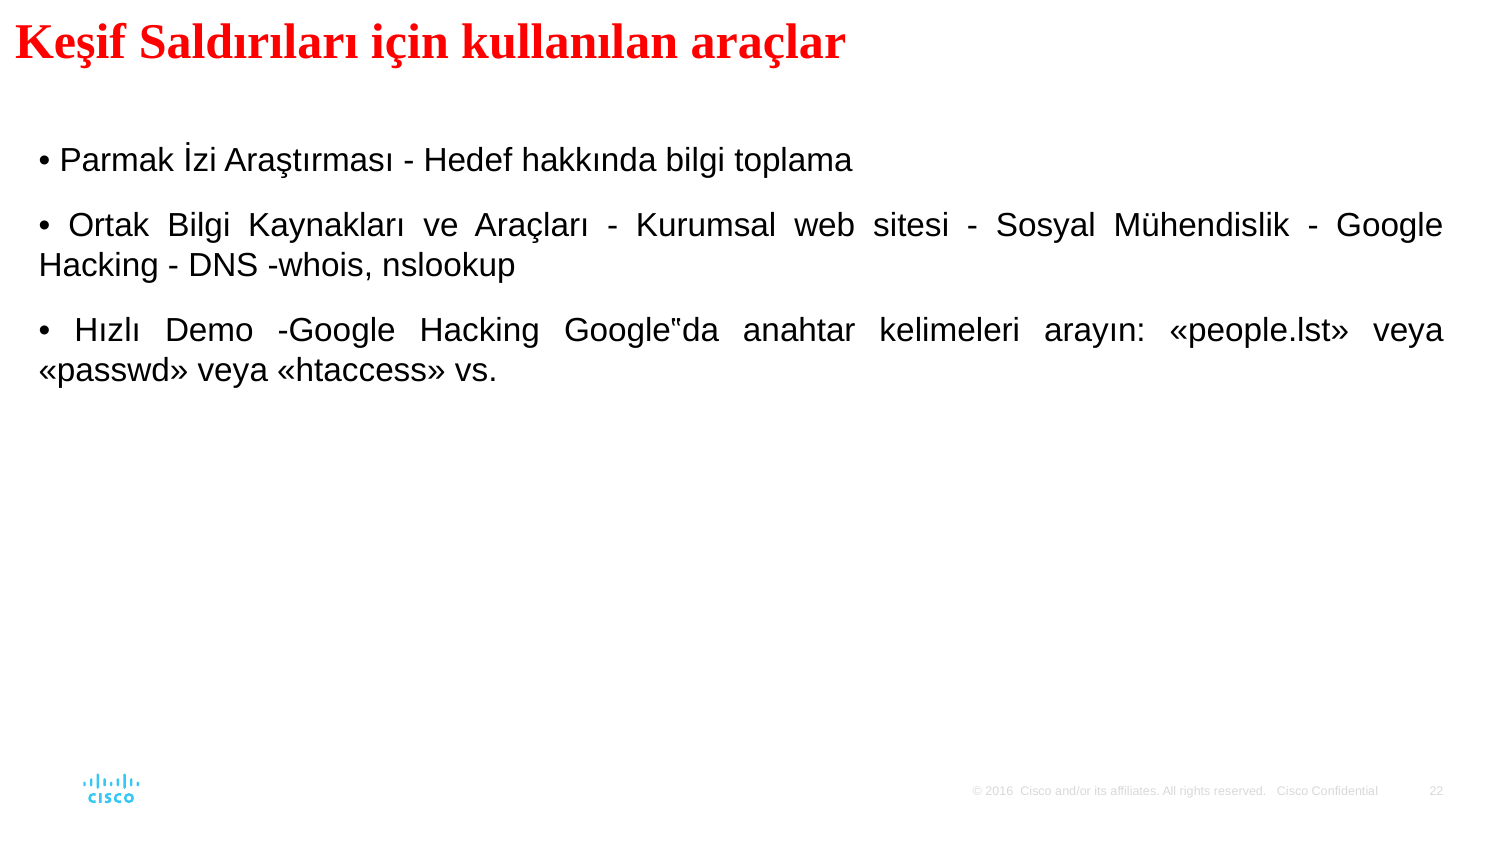

# Keşif Saldırıları için kullanılan araçlar
• Parmak İzi Araştırması - Hedef hakkında bilgi toplama
• Ortak Bilgi Kaynakları ve Araçları - Kurumsal web sitesi - Sosyal Mühendislik - Google Hacking - DNS -whois, nslookup
• Hızlı Demo -Google Hacking Google‟da anahtar kelimeleri arayın: «people.lst» veya «passwd» veya «htaccess» vs.